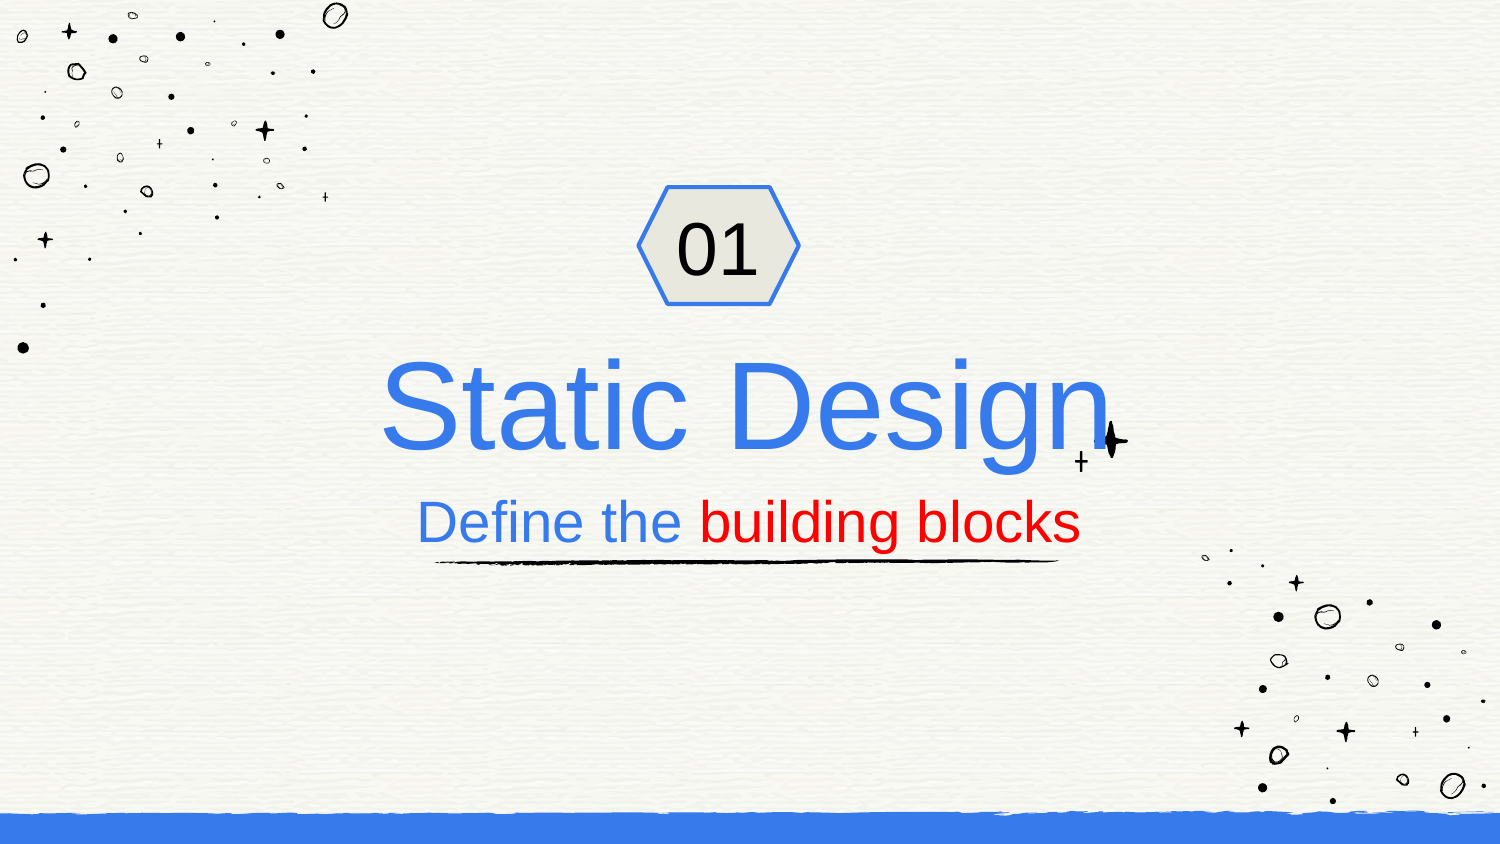

01
Static Design

Define the building blocks